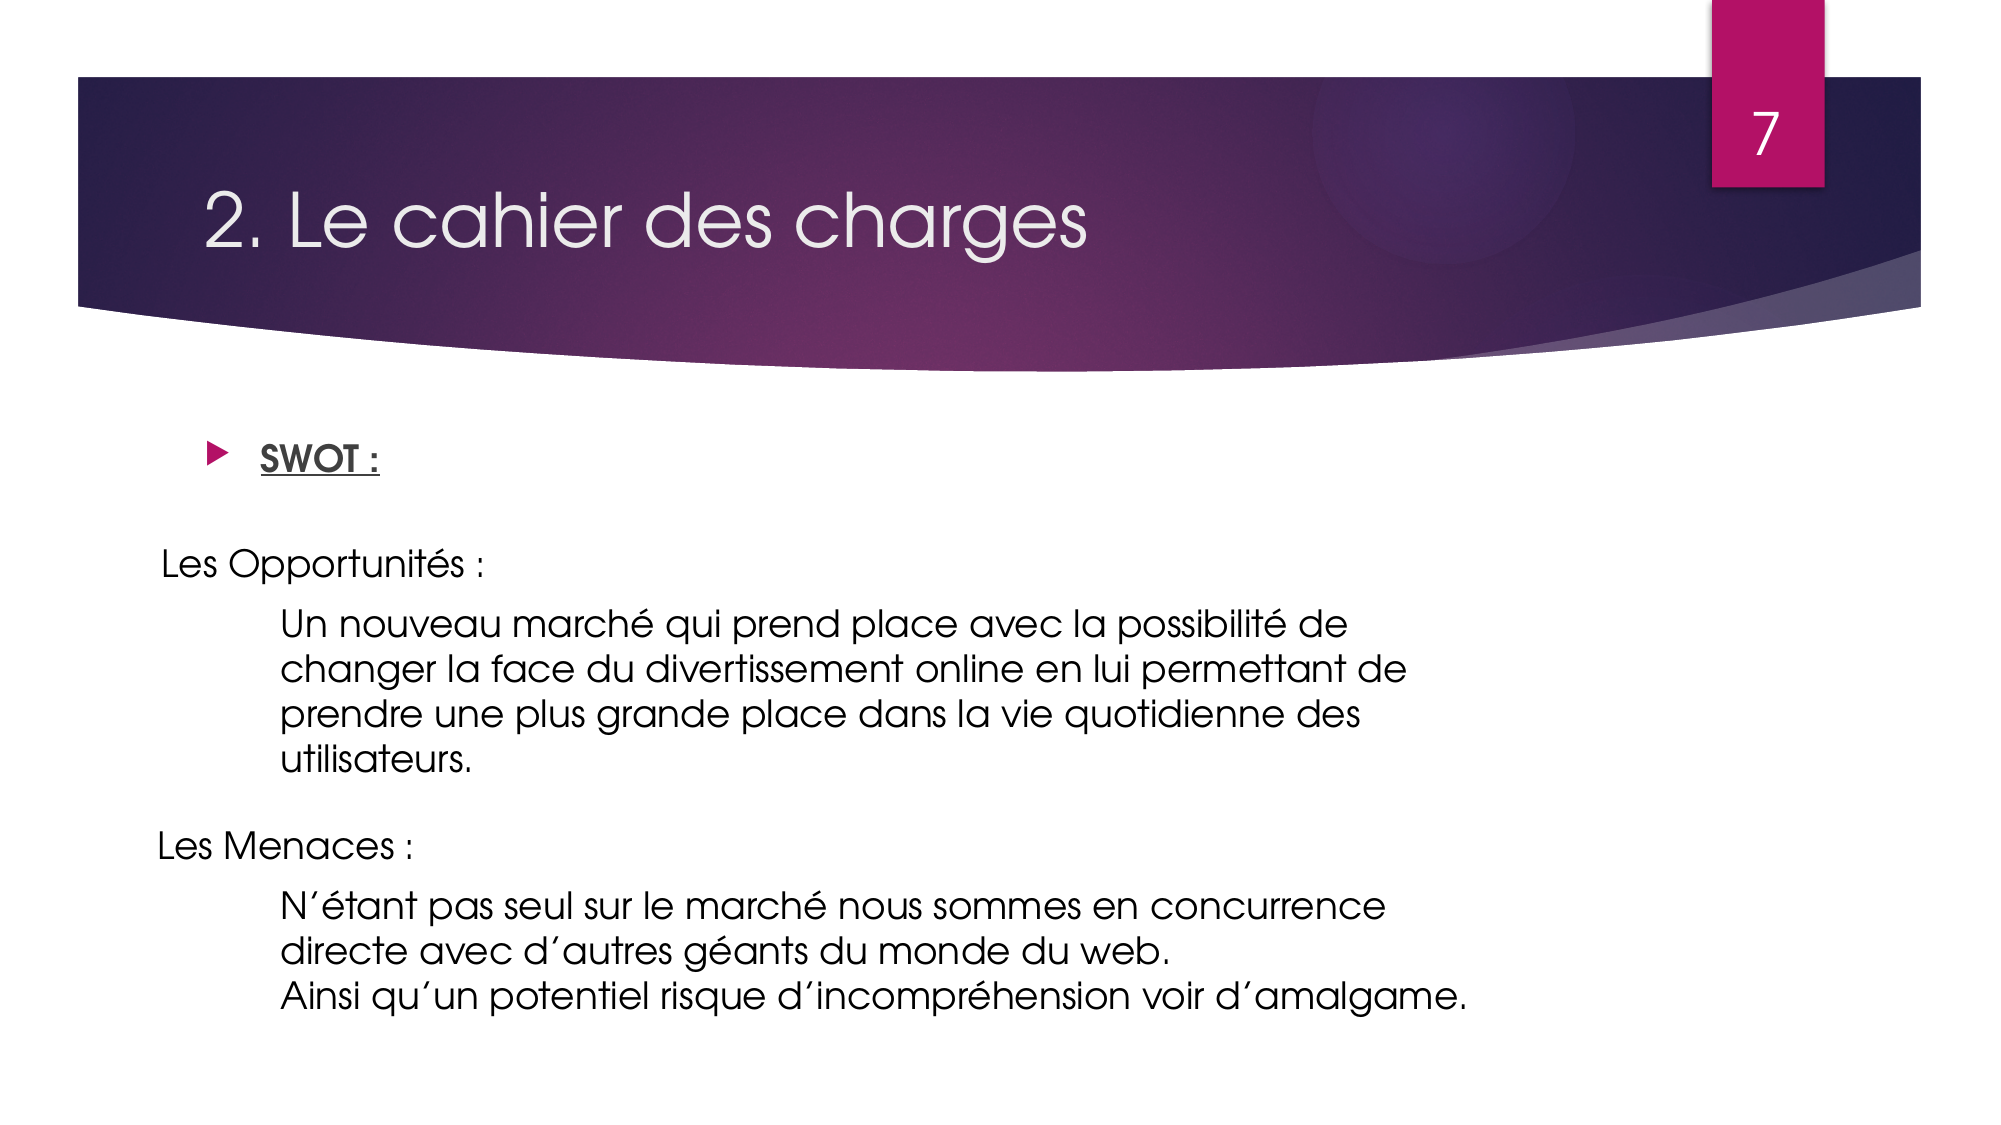

7
# 2. Le cahier des charges
SWOT :

Les Opportunités :
Un nouveau marché qui prend place avec la possibilité de changer la face du divertissement online en lui permettant de prendre une plus grande place dans la vie quotidienne des utilisateurs.
Les Menaces :
N’étant pas seul sur le marché nous sommes en concurrence directe avec d’autres géants du monde du web.
Ainsi qu’un potentiel risque d’incompréhension voir d’amalgame.